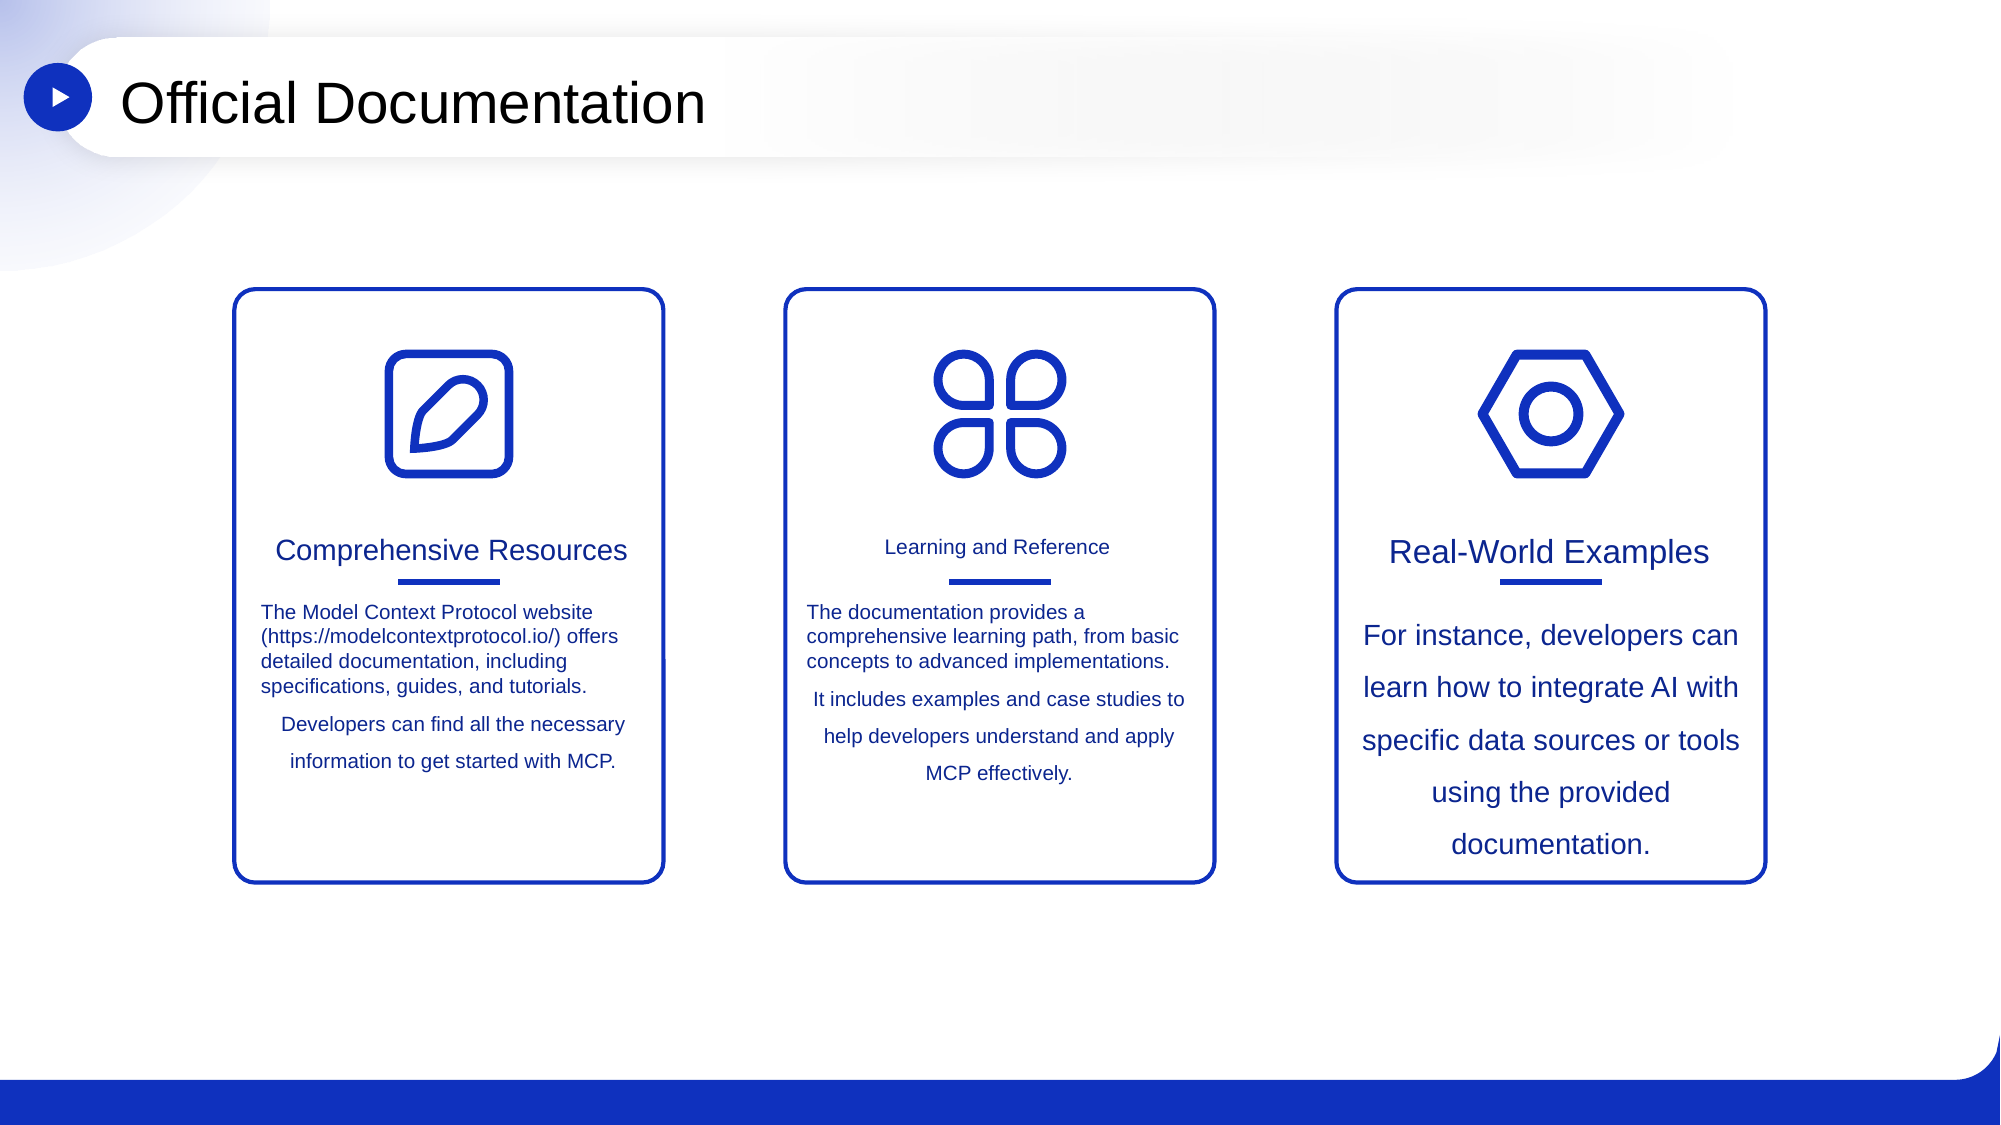

Official Documentation

Comprehensive Resources
Learning and Reference
Real-World Examples
The Model Context Protocol website (https://modelcontextprotocol.io/) offers detailed documentation, including specifications, guides, and tutorials.
Developers can find all the necessary information to get started with MCP.
The documentation provides a comprehensive learning path, from basic concepts to advanced implementations.
It includes examples and case studies to help developers understand and apply MCP effectively.
For instance, developers can learn how to integrate AI with specific data sources or tools using the provided documentation.